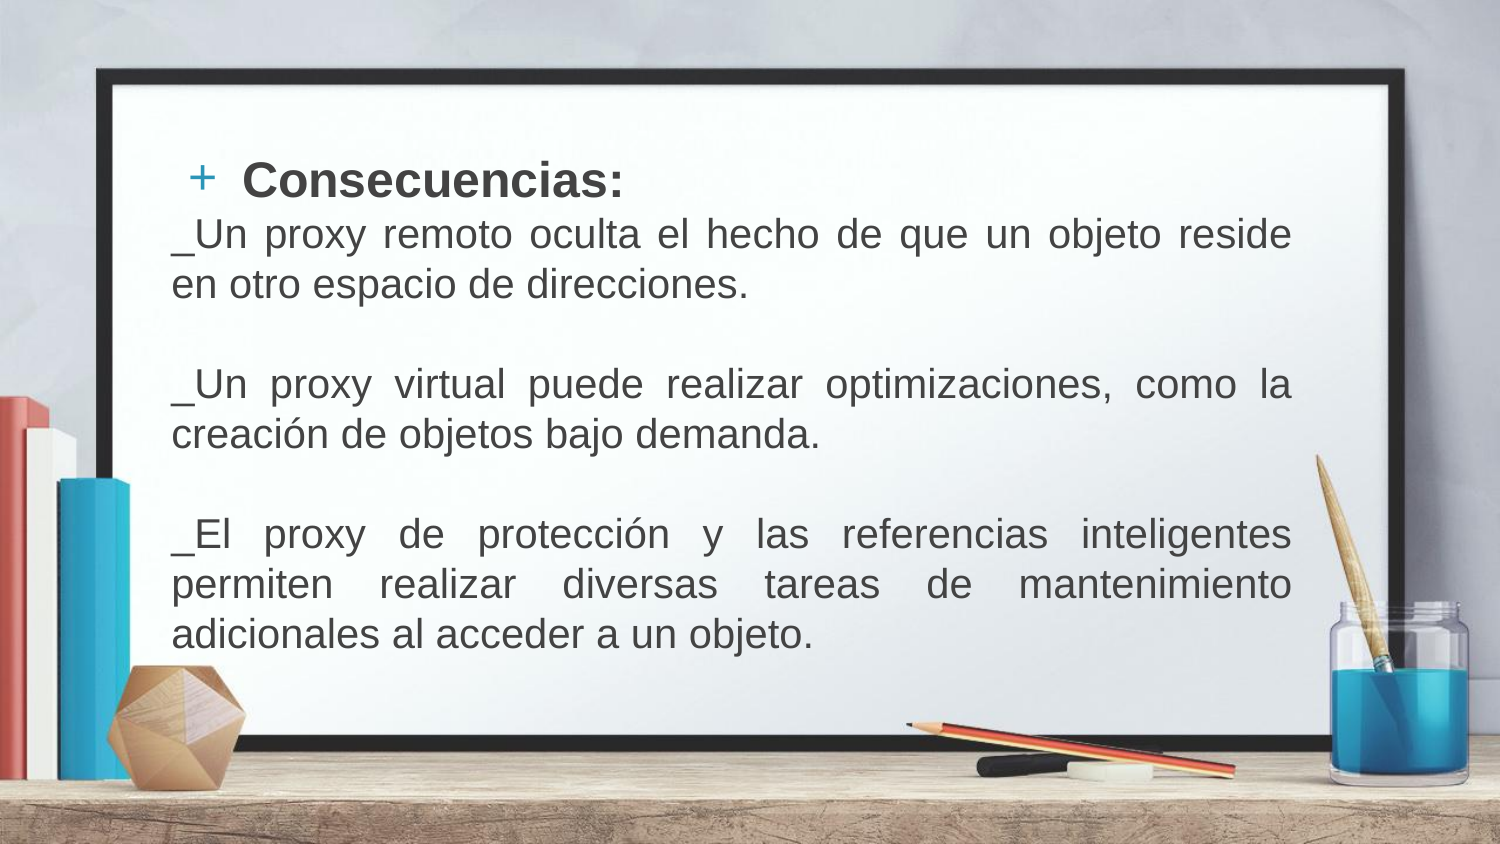

Consecuencias:
_Un proxy remoto oculta el hecho de que un objeto reside en otro espacio de direcciones.

_Un proxy virtual puede realizar optimizaciones, como la creación de objetos bajo demanda.

_El proxy de protección y las referencias inteligentes permiten realizar diversas tareas de mantenimiento adicionales al acceder a un objeto.